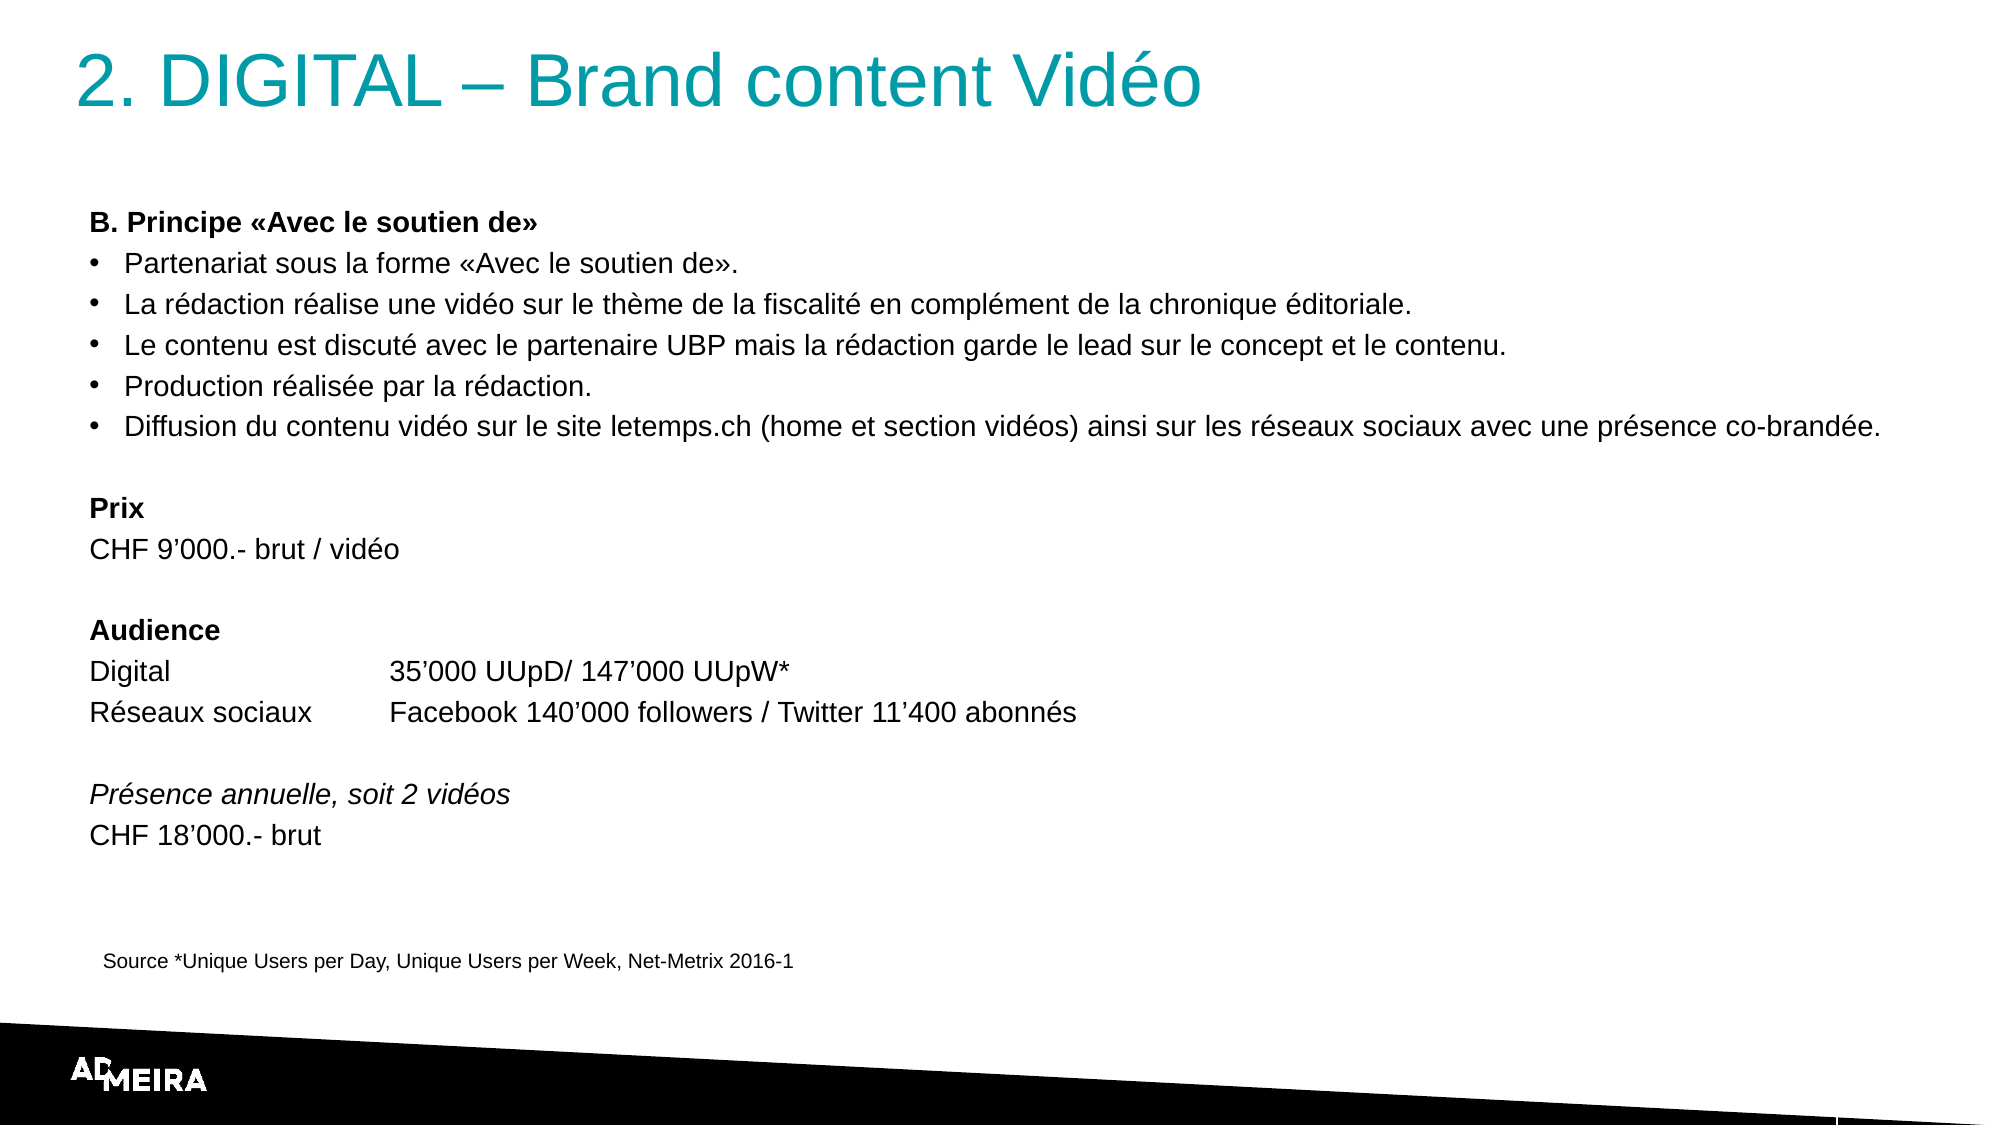

# 2. DIGITAL – Brand content Vidéo
B. Principe «Avec le soutien de»
Partenariat sous la forme «Avec le soutien de».
La rédaction réalise une vidéo sur le thème de la fiscalité en complément de la chronique éditoriale.
Le contenu est discuté avec le partenaire UBP mais la rédaction garde le lead sur le concept et le contenu.
Production réalisée par la rédaction.
Diffusion du contenu vidéo sur le site letemps.ch (home et section vidéos) ainsi sur les réseaux sociaux avec une présence co-brandée.

Prix
CHF 9’000.- brut / vidéo

Audience
Digital		35’000 UUpD/ 147’000 UUpW*
Réseaux sociaux	Facebook 140’000 followers / Twitter 11’400 abonnés

Présence annuelle, soit 2 vidéos
CHF 18’000.- brut

Source *Unique Users per Day, Unique Users per Week, Net-Metrix 2016-1
7
19/10/2016